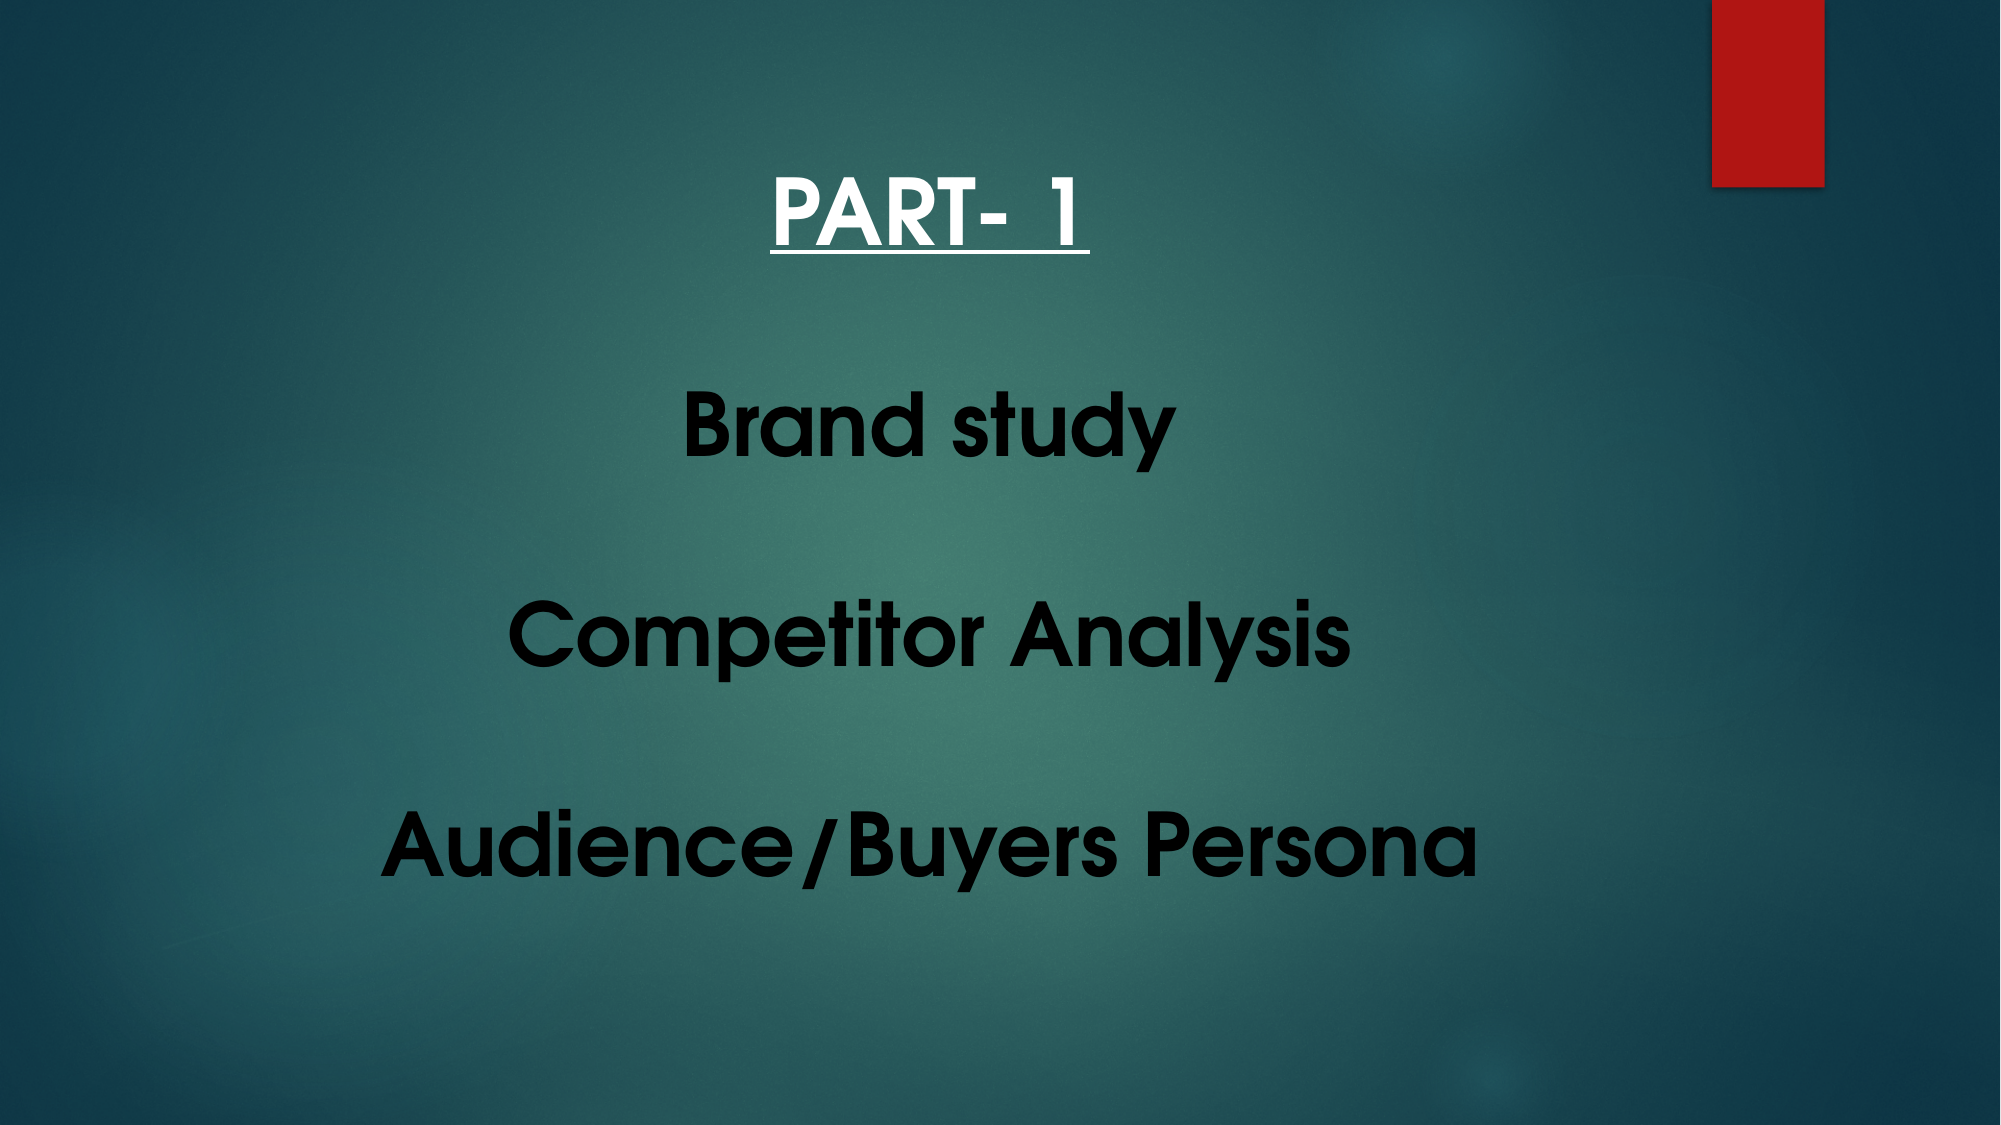

# PART- 1 Brand study Competitor Analysis Audience/Buyers Persona